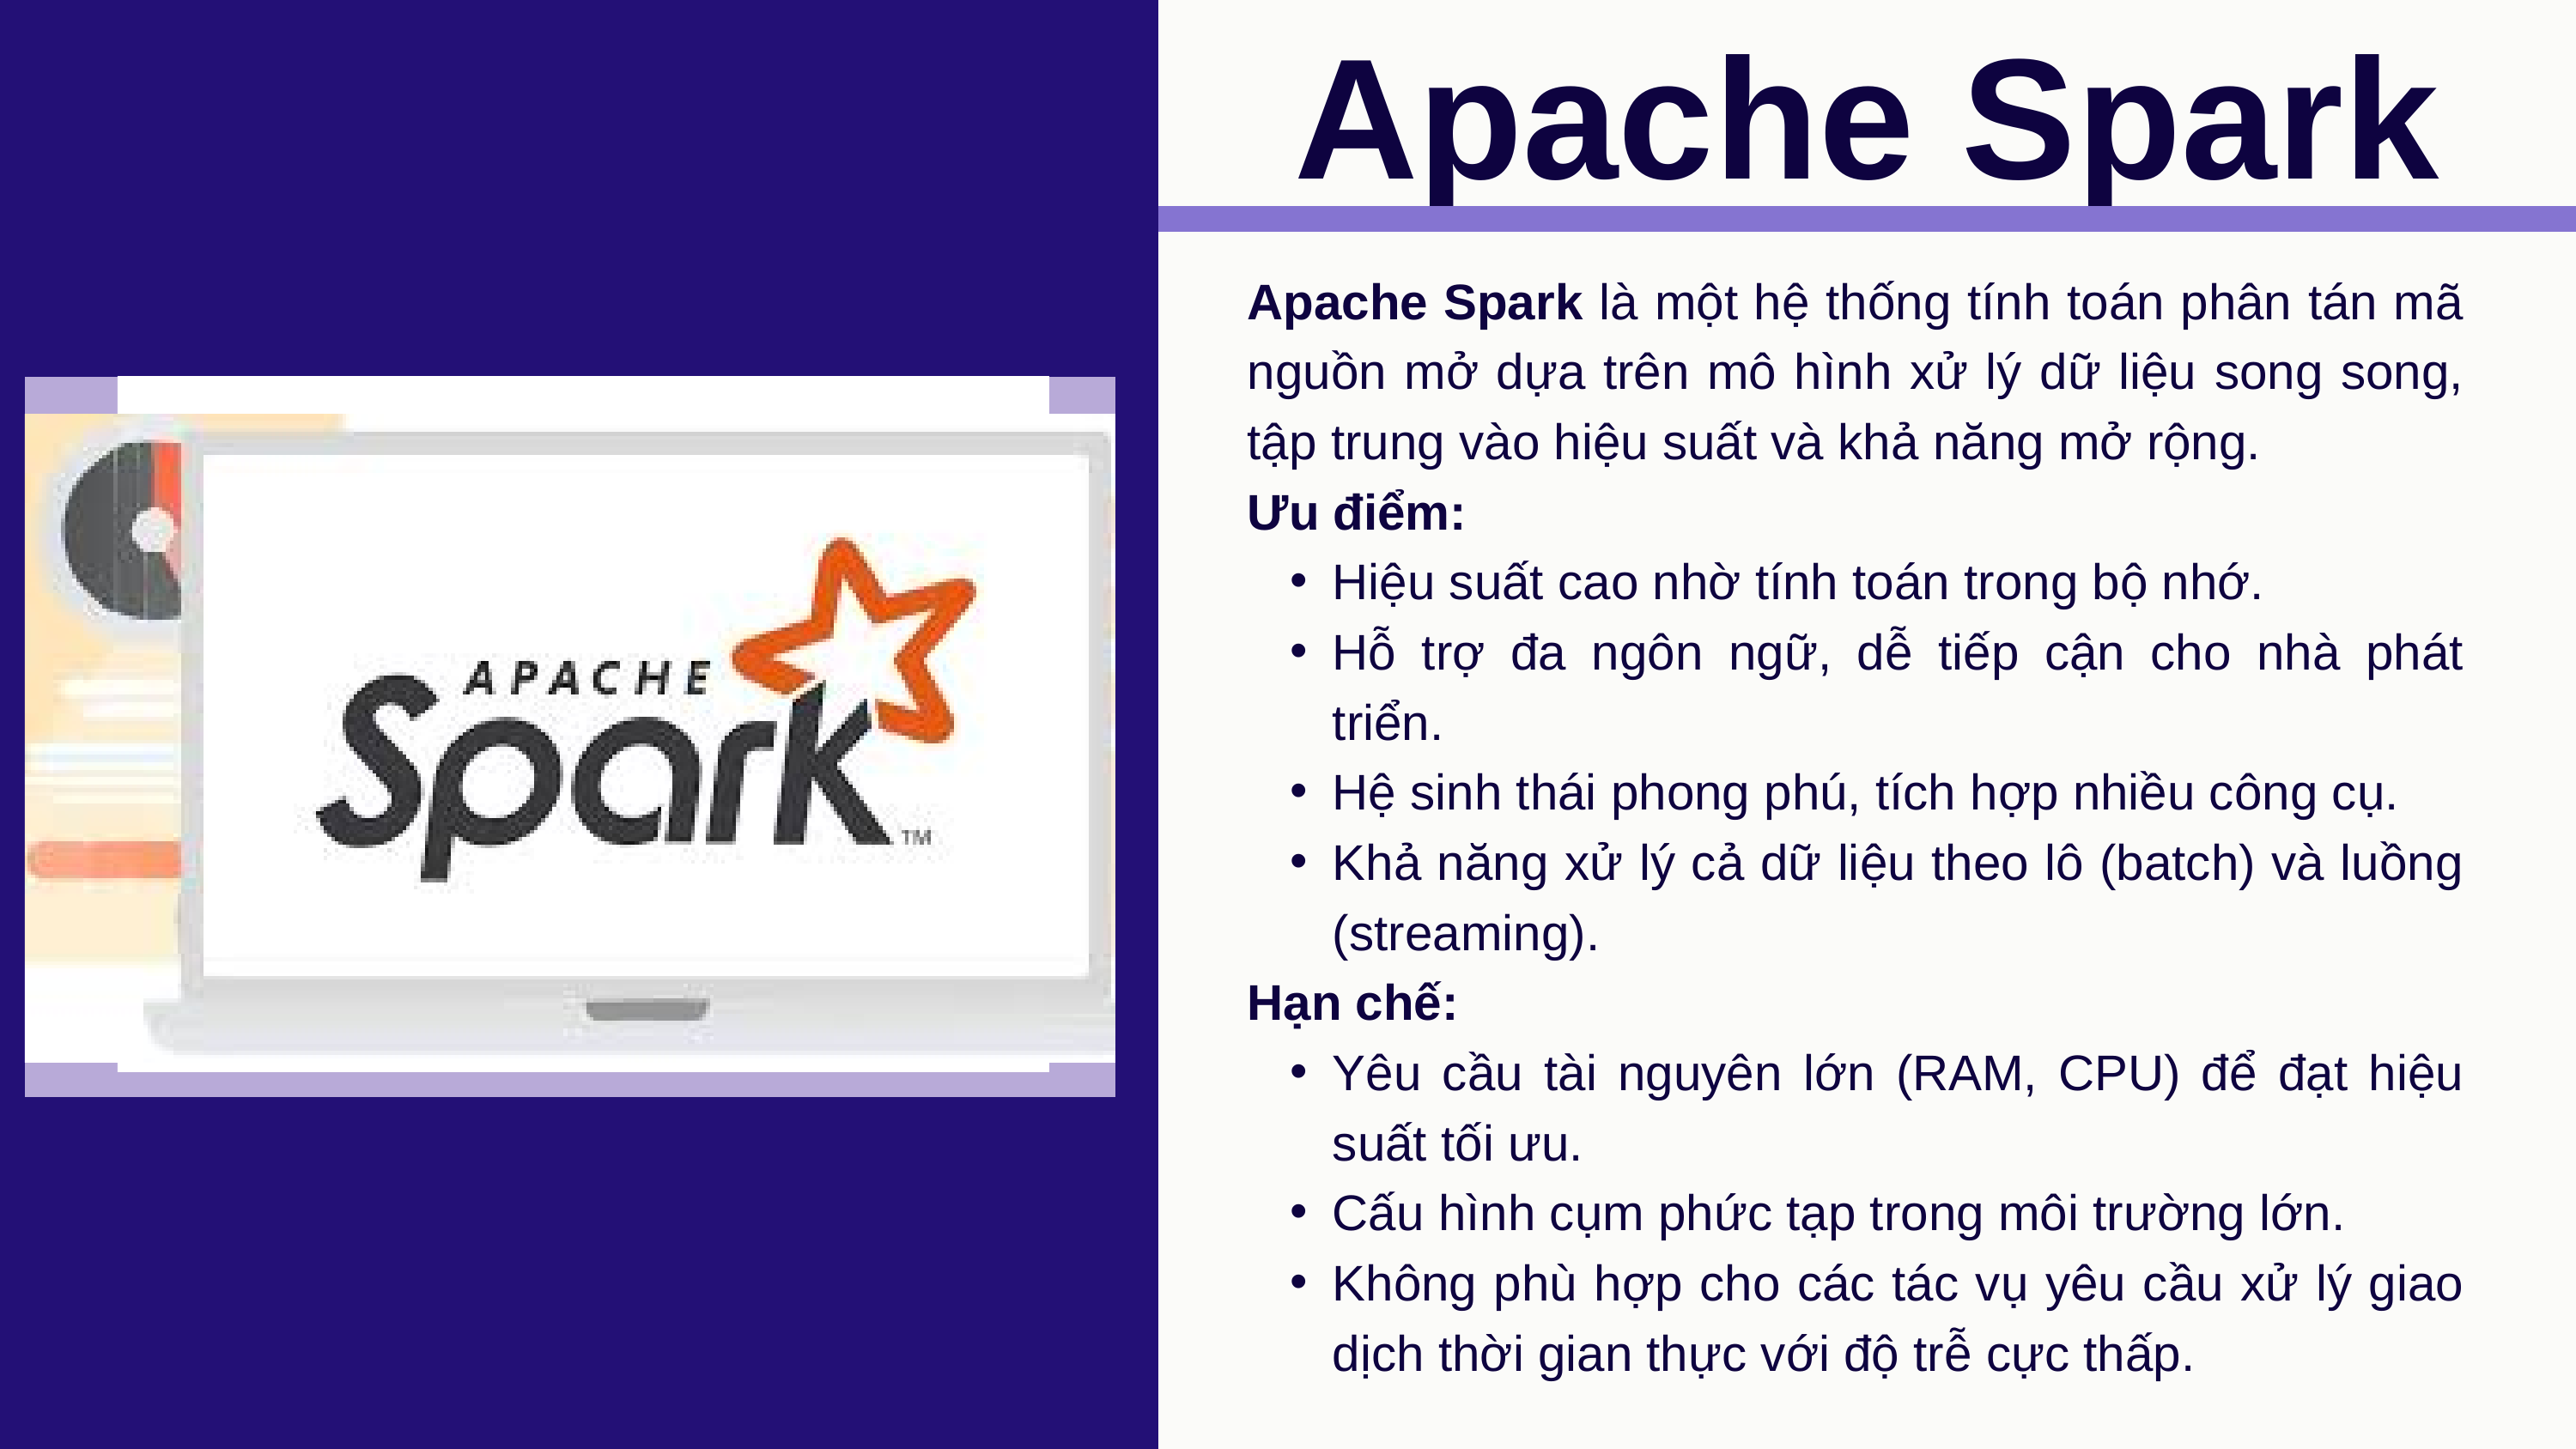

Apache Spark

Apache Spark là một hệ thống tính toán phân tán mã nguồn mở dựa trên mô hình xử lý dữ liệu song song, tập trung vào hiệu suất và khả năng mở rộng.
Ưu điểm:
Hiệu suất cao nhờ tính toán trong bộ nhớ.
Hỗ trợ đa ngôn ngữ, dễ tiếp cận cho nhà phát triển.
Hệ sinh thái phong phú, tích hợp nhiều công cụ.
Khả năng xử lý cả dữ liệu theo lô (batch) và luồng (streaming).
Hạn chế:
Yêu cầu tài nguyên lớn (RAM, CPU) để đạt hiệu suất tối ưu.
Cấu hình cụm phức tạp trong môi trường lớn.
Không phù hợp cho các tác vụ yêu cầu xử lý giao dịch thời gian thực với độ trễ cực thấp.